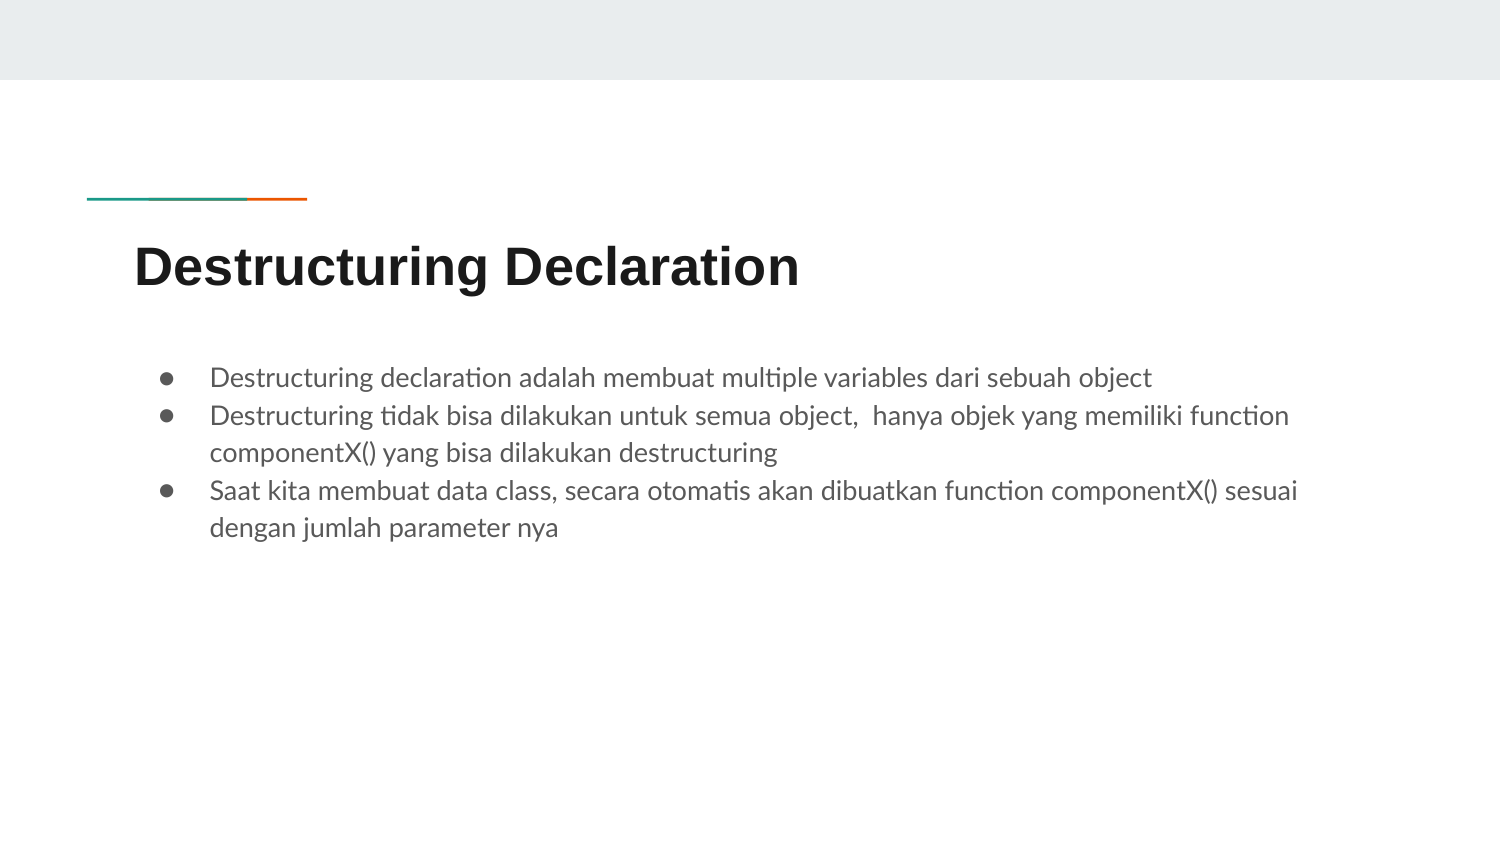

# Destructuring Declaration
Destructuring declaration adalah membuat multiple variables dari sebuah object
Destructuring tidak bisa dilakukan untuk semua object,  hanya objek yang memiliki function componentX() yang bisa dilakukan destructuring
Saat kita membuat data class, secara otomatis akan dibuatkan function componentX() sesuai dengan jumlah parameter nya